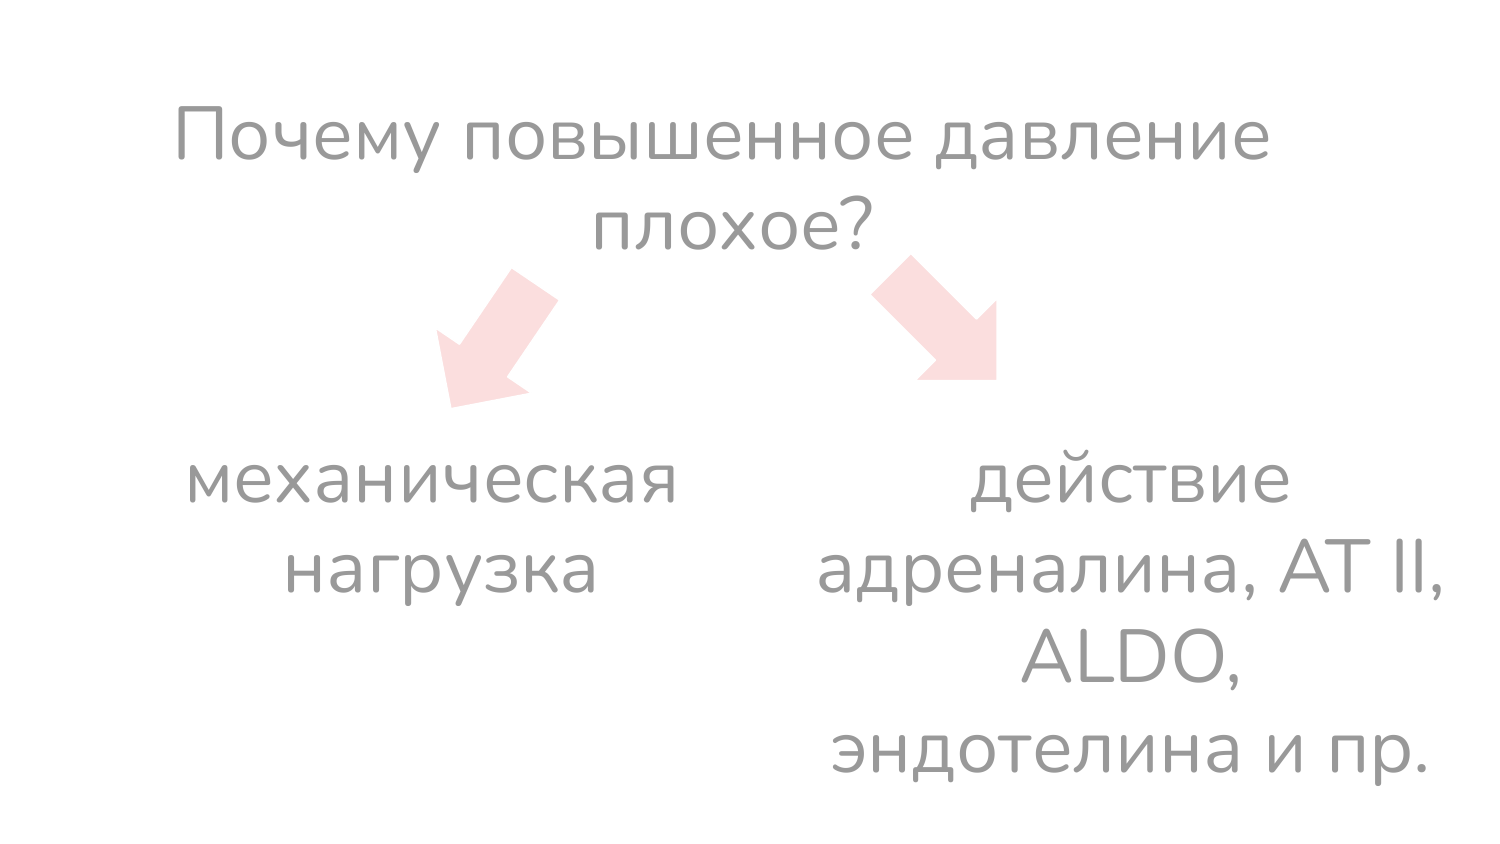

Почему повышенное давление  плохое?

механическая
нагрузка
действие адреналина, АТ II, ALDO, эндотелина и пр.